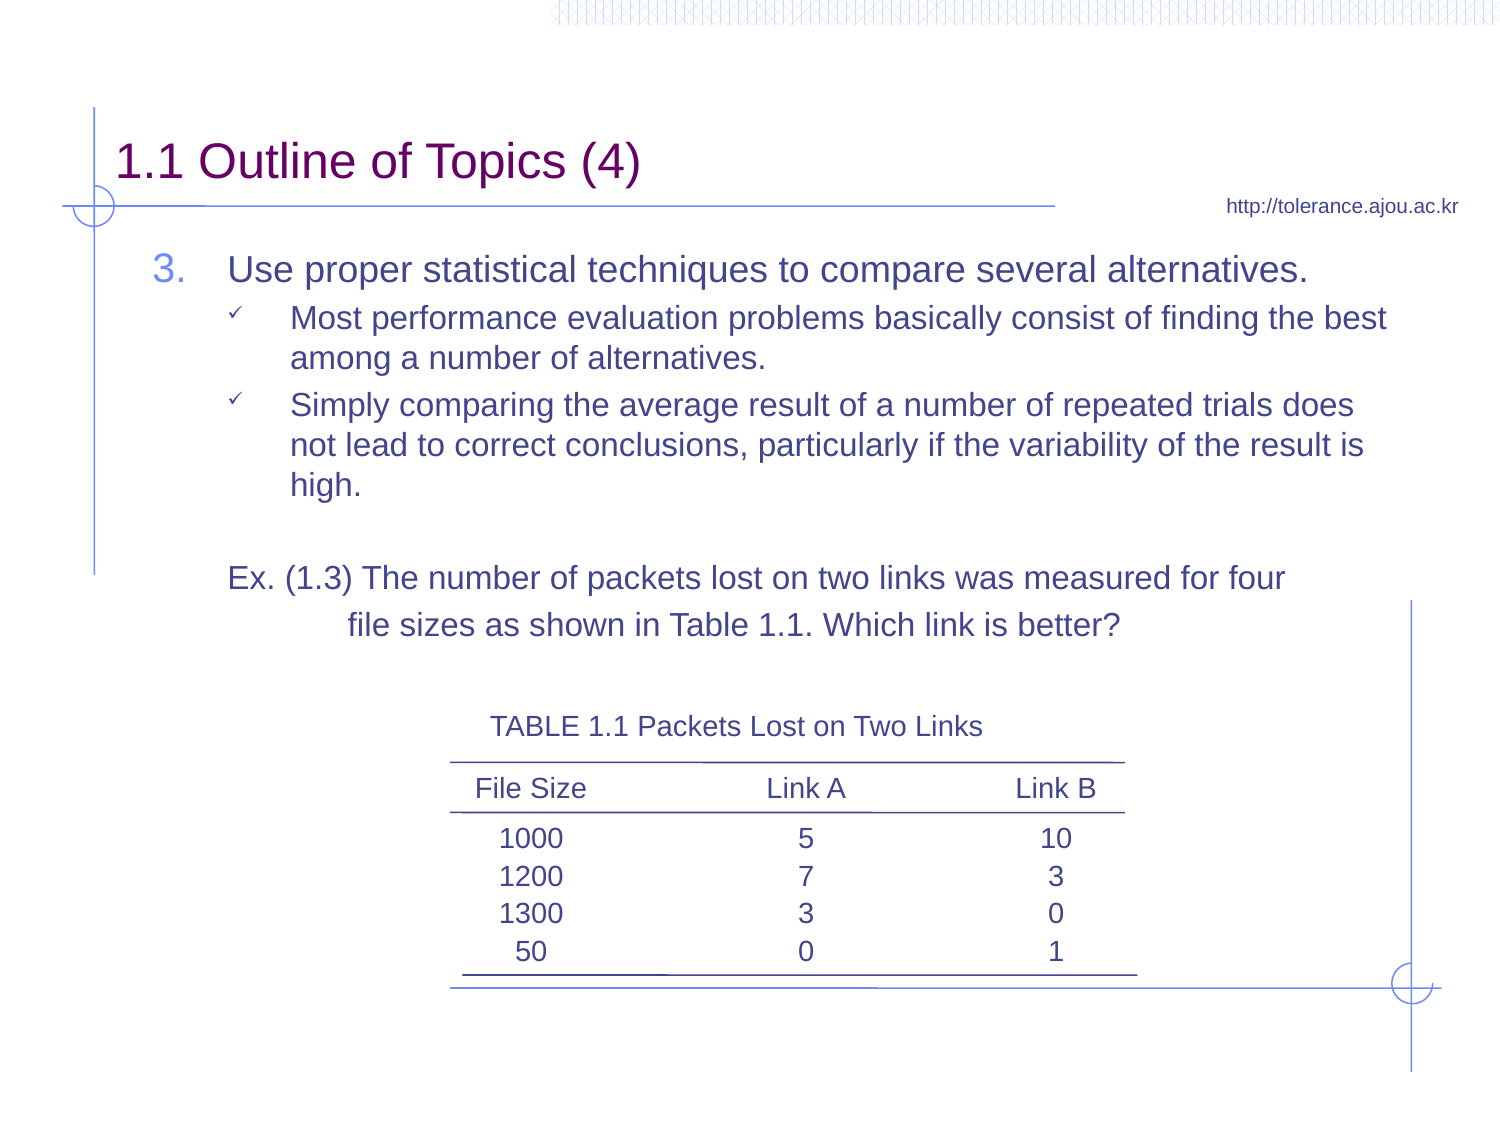

# 1.1 Outline of Topics (4)
Use proper statistical techniques to compare several alternatives.
Most performance evaluation problems basically consist of finding the best among a number of alternatives.
Simply comparing the average result of a number of repeated trials does not lead to correct conclusions, particularly if the variability of the result is high.

Ex. (1.3) The number of packets lost on two links was measured for four
             file sizes as shown in Table 1.1. Which link is better?

TABLE 1.1 Packets Lost on Two Links
File Size

Link A
Link B
1000

5
10
1200
7
3
1300
3
0
50
0
1